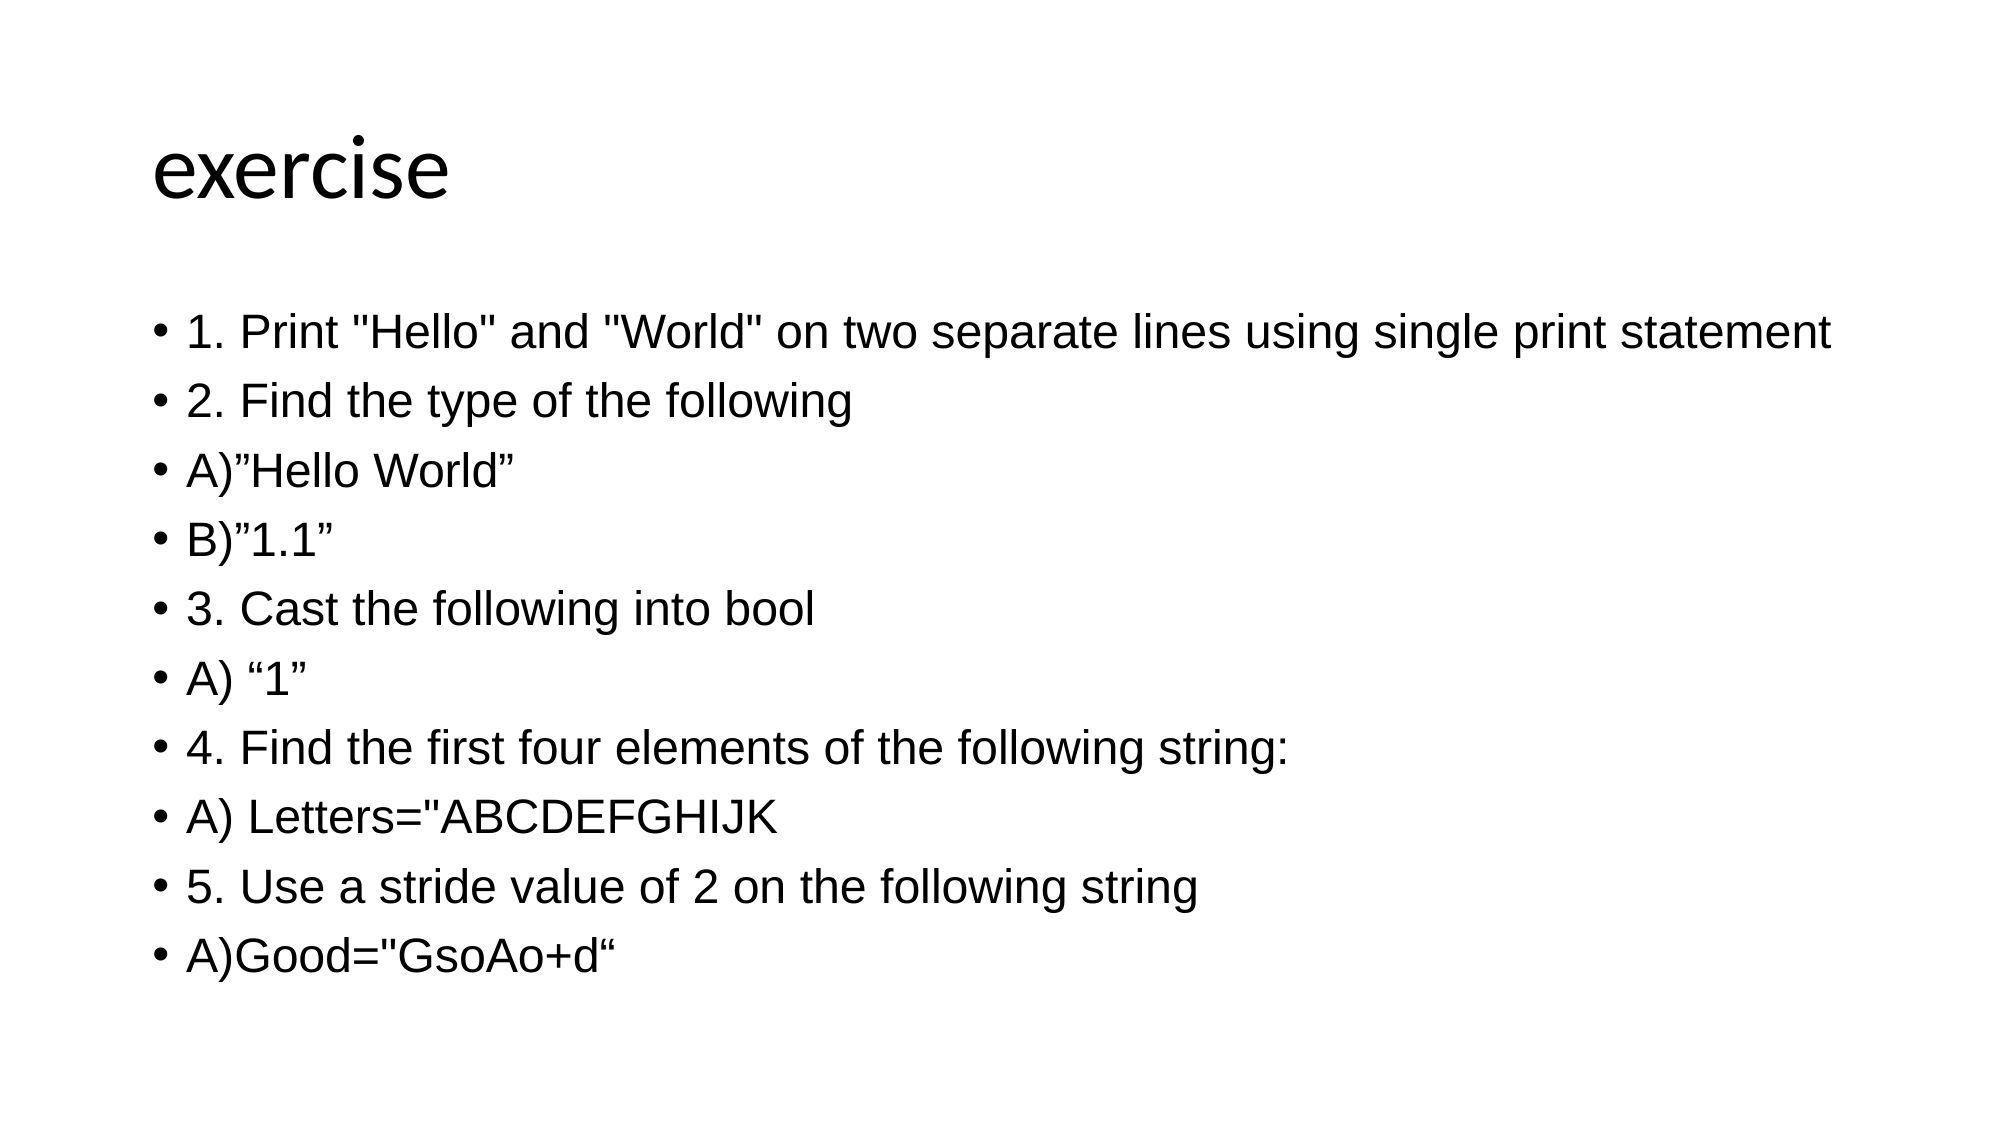

# exercise
1. Print "Hello" and "World" on two separate lines using single print statement
2. Find the type of the following
A)”Hello World”
B)”1.1”
3. Cast the following into bool
A) “1”
4. Find the first four elements of the following string:
A) Letters="ABCDEFGHIJK
5. Use a stride value of 2 on the following string
A)Good="GsoAo+d“